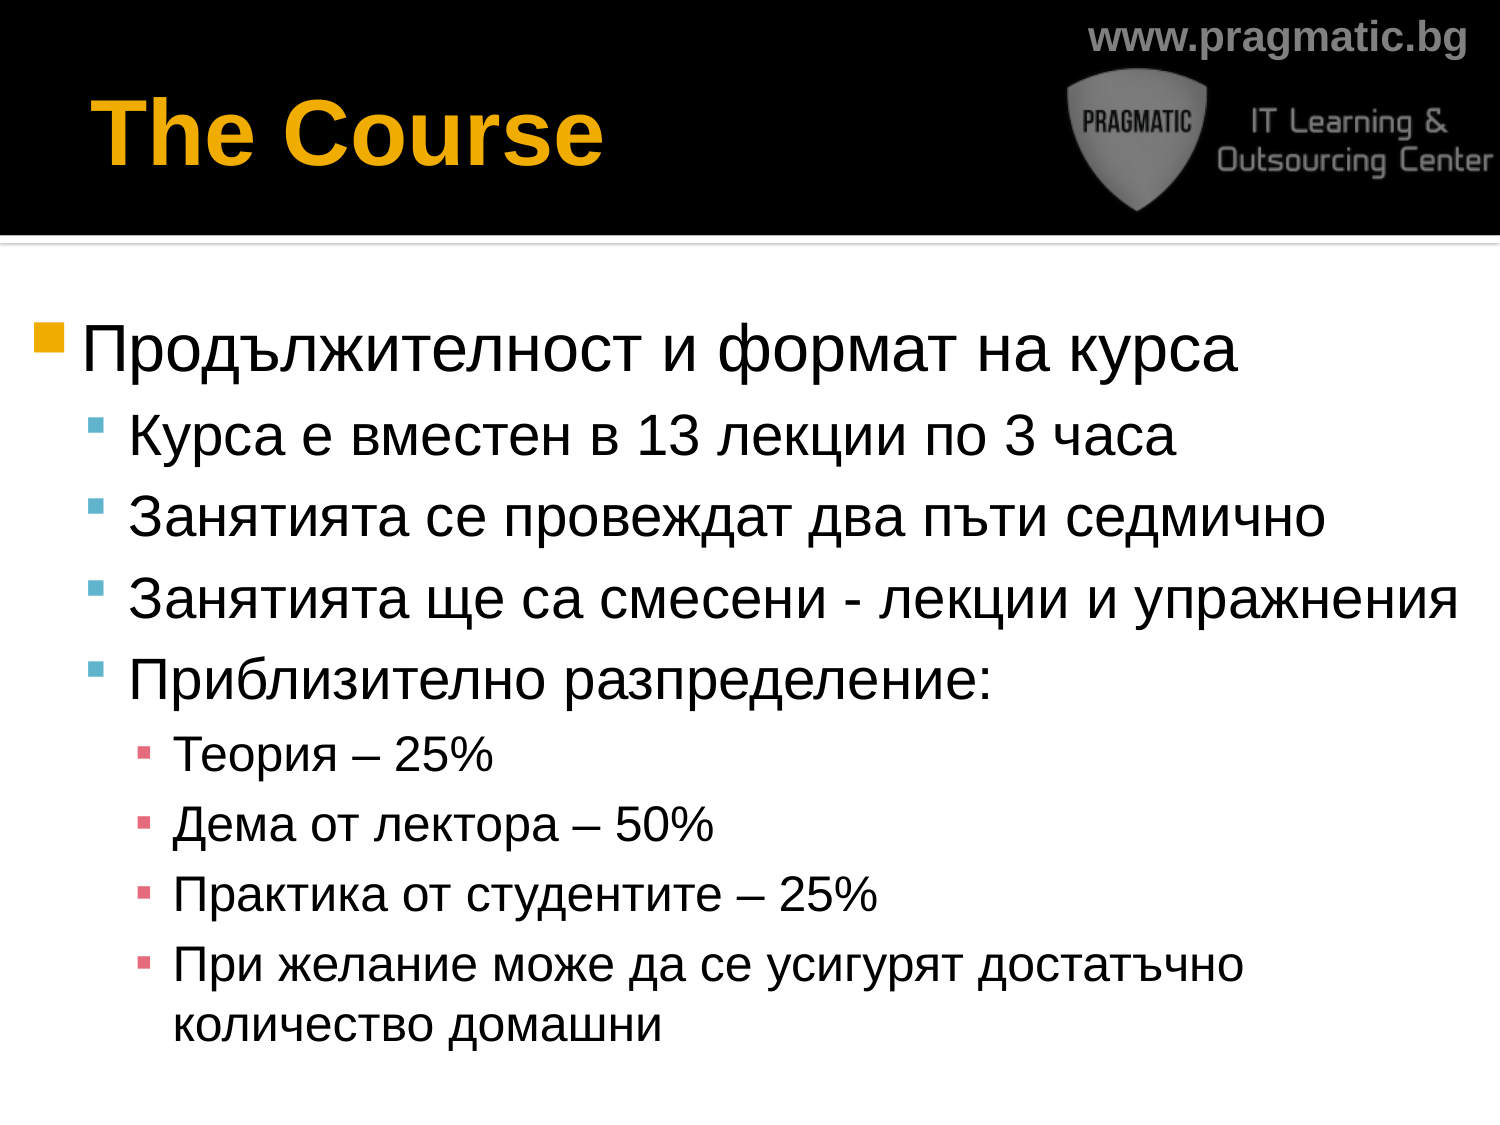

# The Course
Продължителност и формат на курса
Курса е вместен в 13 лекции по 3 часа
Занятията се провеждат два пъти седмично
Занятията ще са смесени - лекции и упражнения
Приблизително разпределение:
Теория – 25%
Дема от лектора – 50%
Практика от студентите – 25%
При желание може да се усигурят достатъчно количество домашни